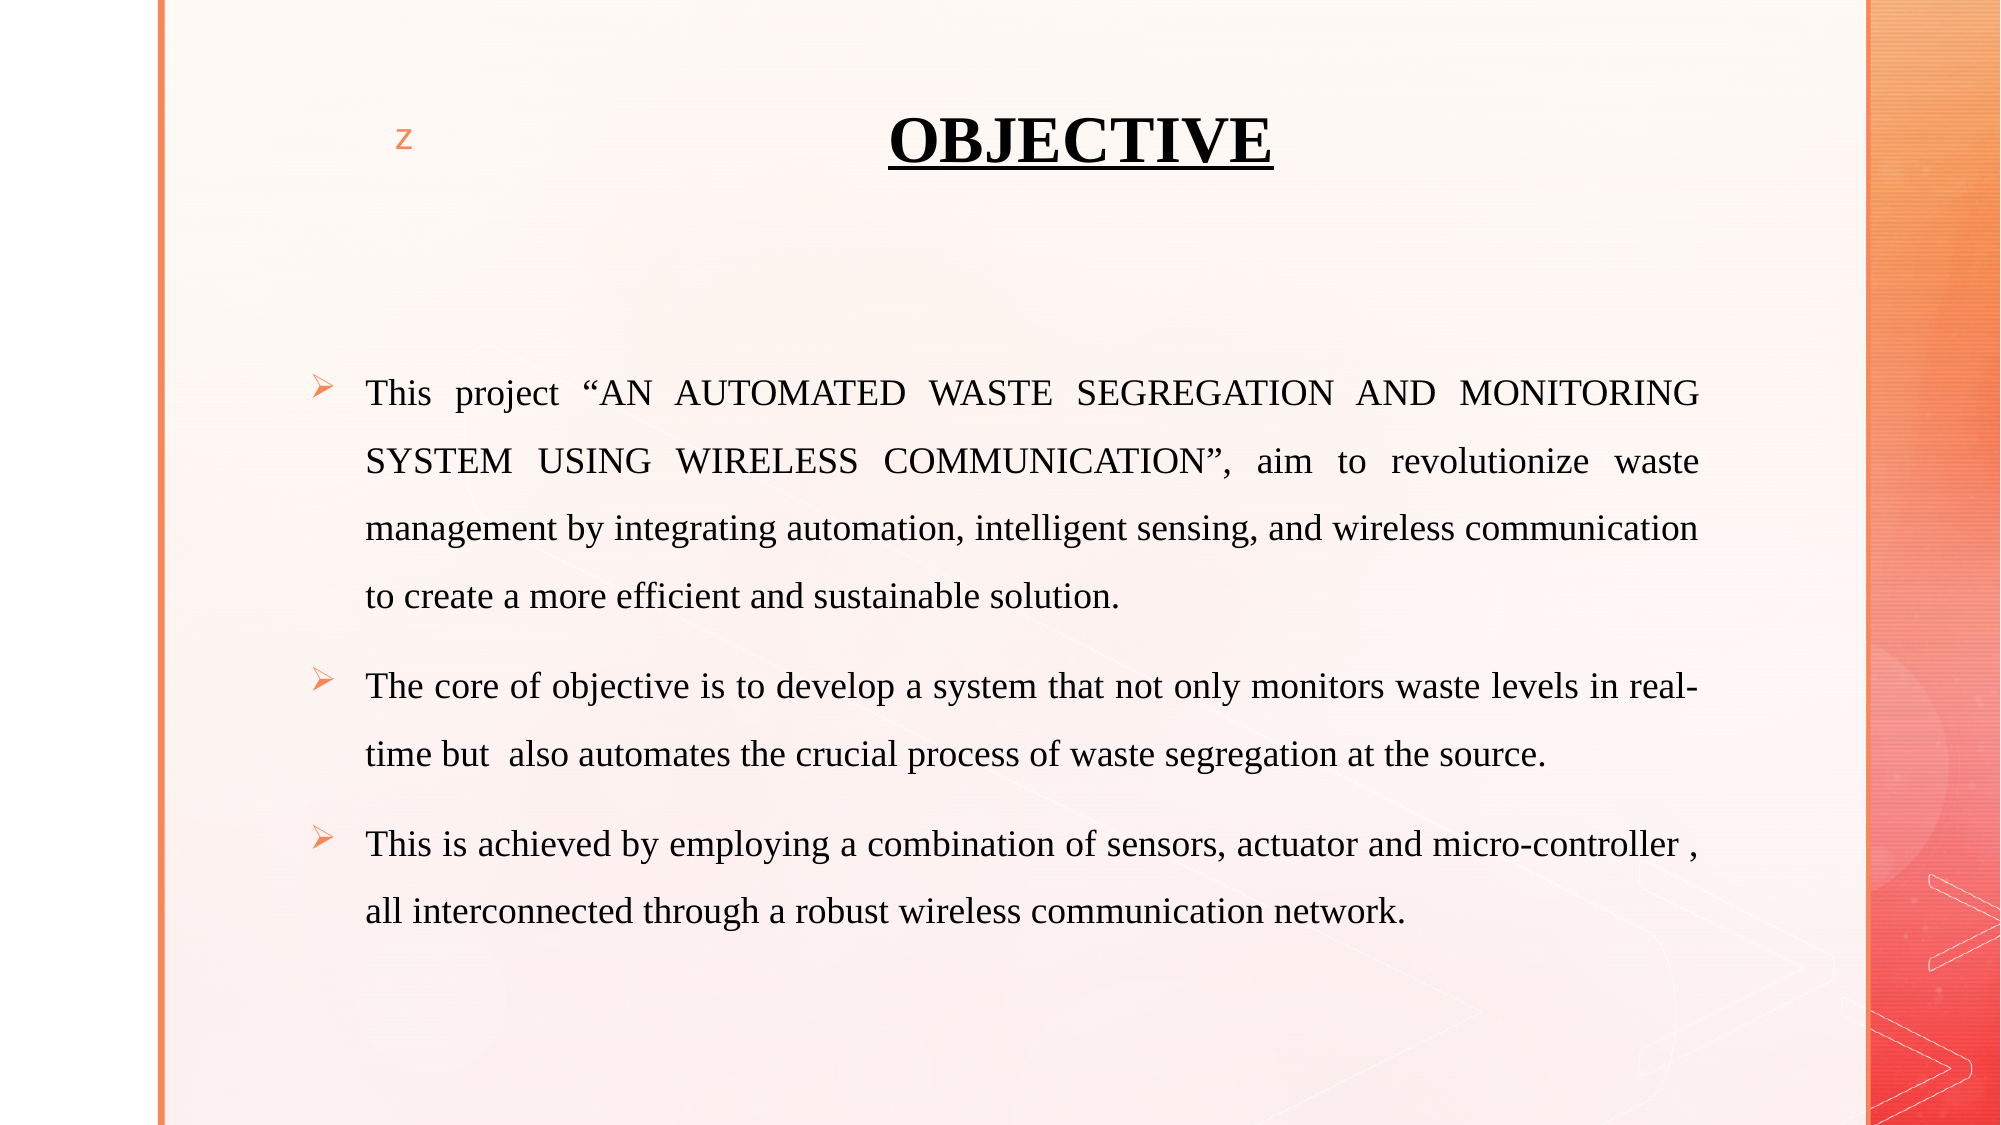

# OBJECTIVE
This project “AN AUTOMATED WASTE SEGREGATION AND MONITORING SYSTEM USING WIRELESS COMMUNICATION”, aim to revolutionize waste management by integrating automation, intelligent sensing, and wireless communication to create a more efficient and sustainable solution.
The core of objective is to develop a system that not only monitors waste levels in real-time but  also automates the crucial process of waste segregation at the source.
This is achieved by employing a combination of sensors, actuator and micro-controller , all interconnected through a robust wireless communication network.